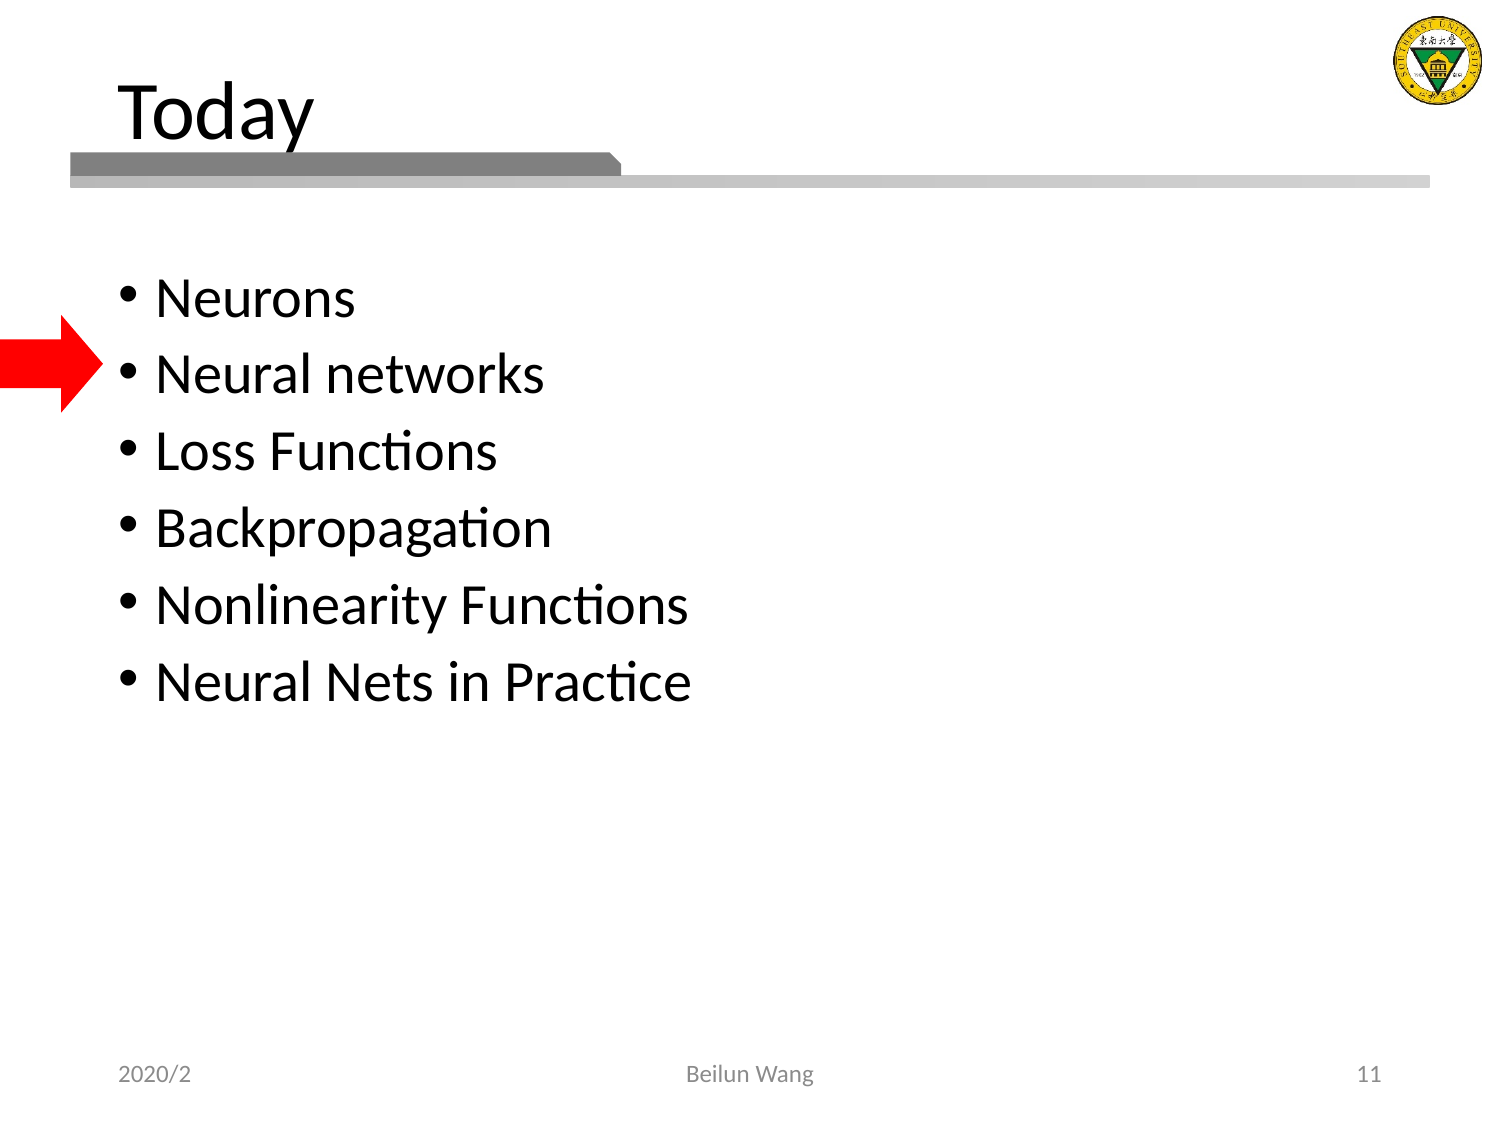

# Today
Neurons
Neural networks
Loss Functions
Backpropagation
Nonlinearity Functions
Neural Nets in Practice

2020/2
Beilun Wang
11